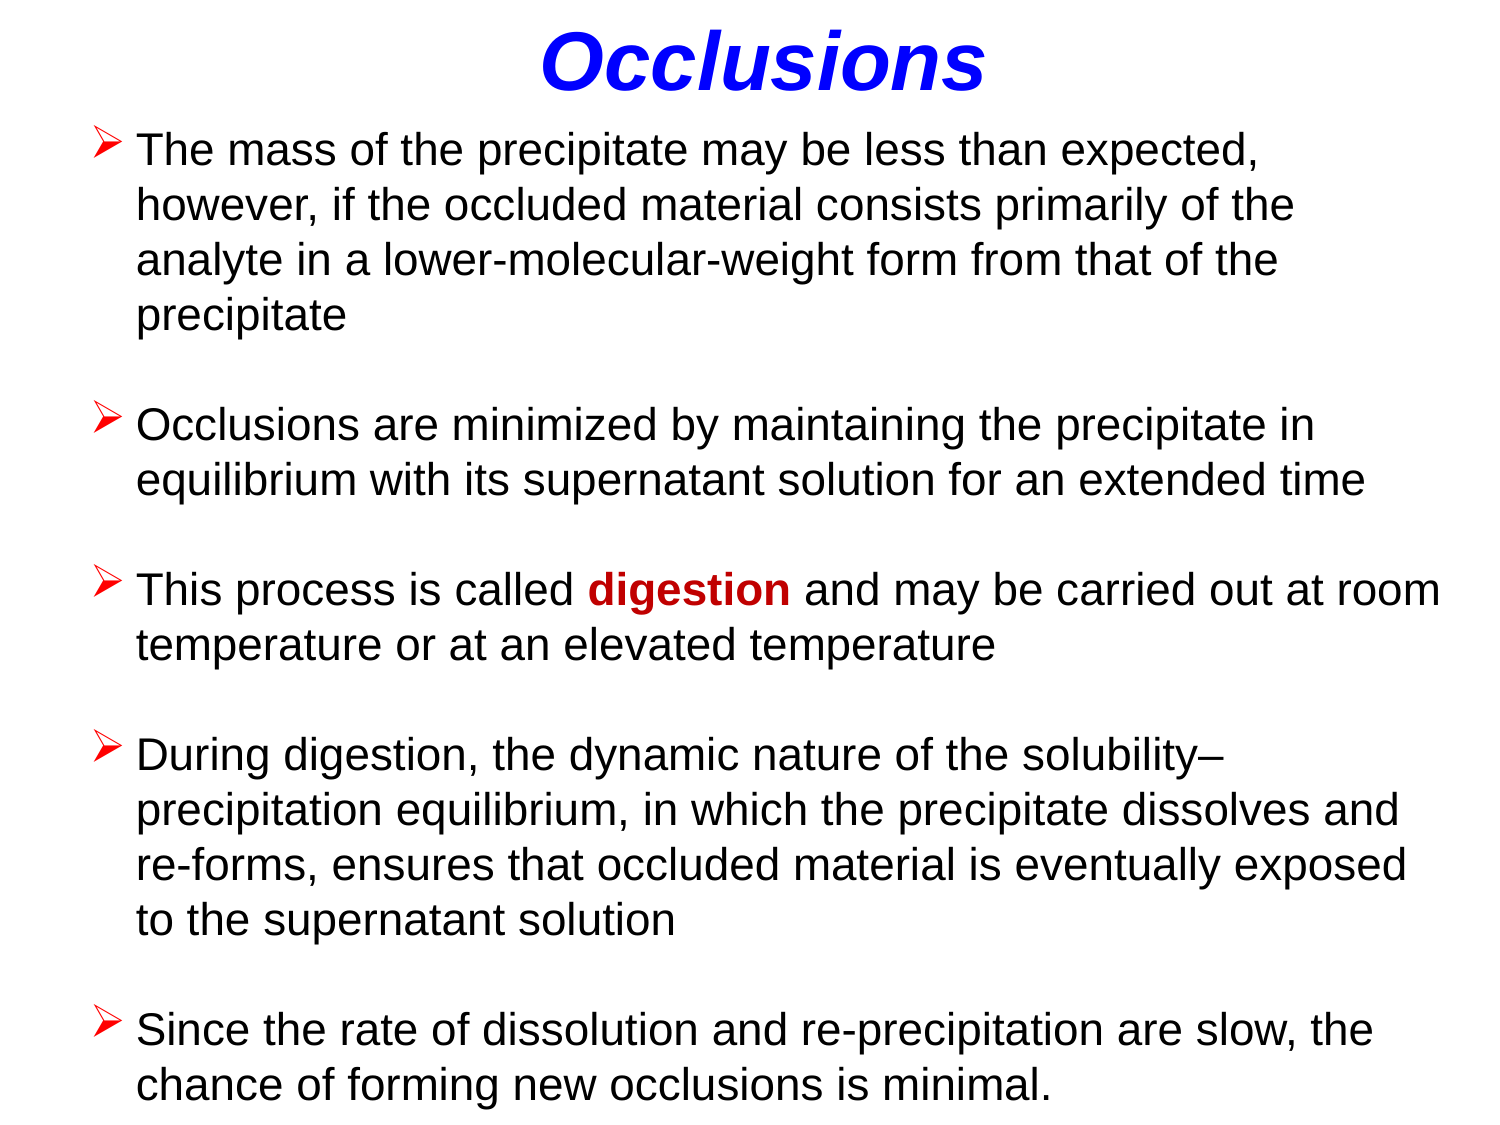

Occlusions
The mass of the precipitate may be less than expected, however, if the occluded material consists primarily of the analyte in a lower-molecular-weight form from that of the precipitate

Occlusions are minimized by maintaining the precipitate in equilibrium with its supernatant solution for an extended time

This process is called digestion and may be carried out at room temperature or at an elevated temperature

During digestion, the dynamic nature of the solubility–precipitation equilibrium, in which the precipitate dissolves and re-forms, ensures that occluded material is eventually exposed to the supernatant solution

Since the rate of dissolution and re-precipitation are slow, the chance of forming new occlusions is minimal.